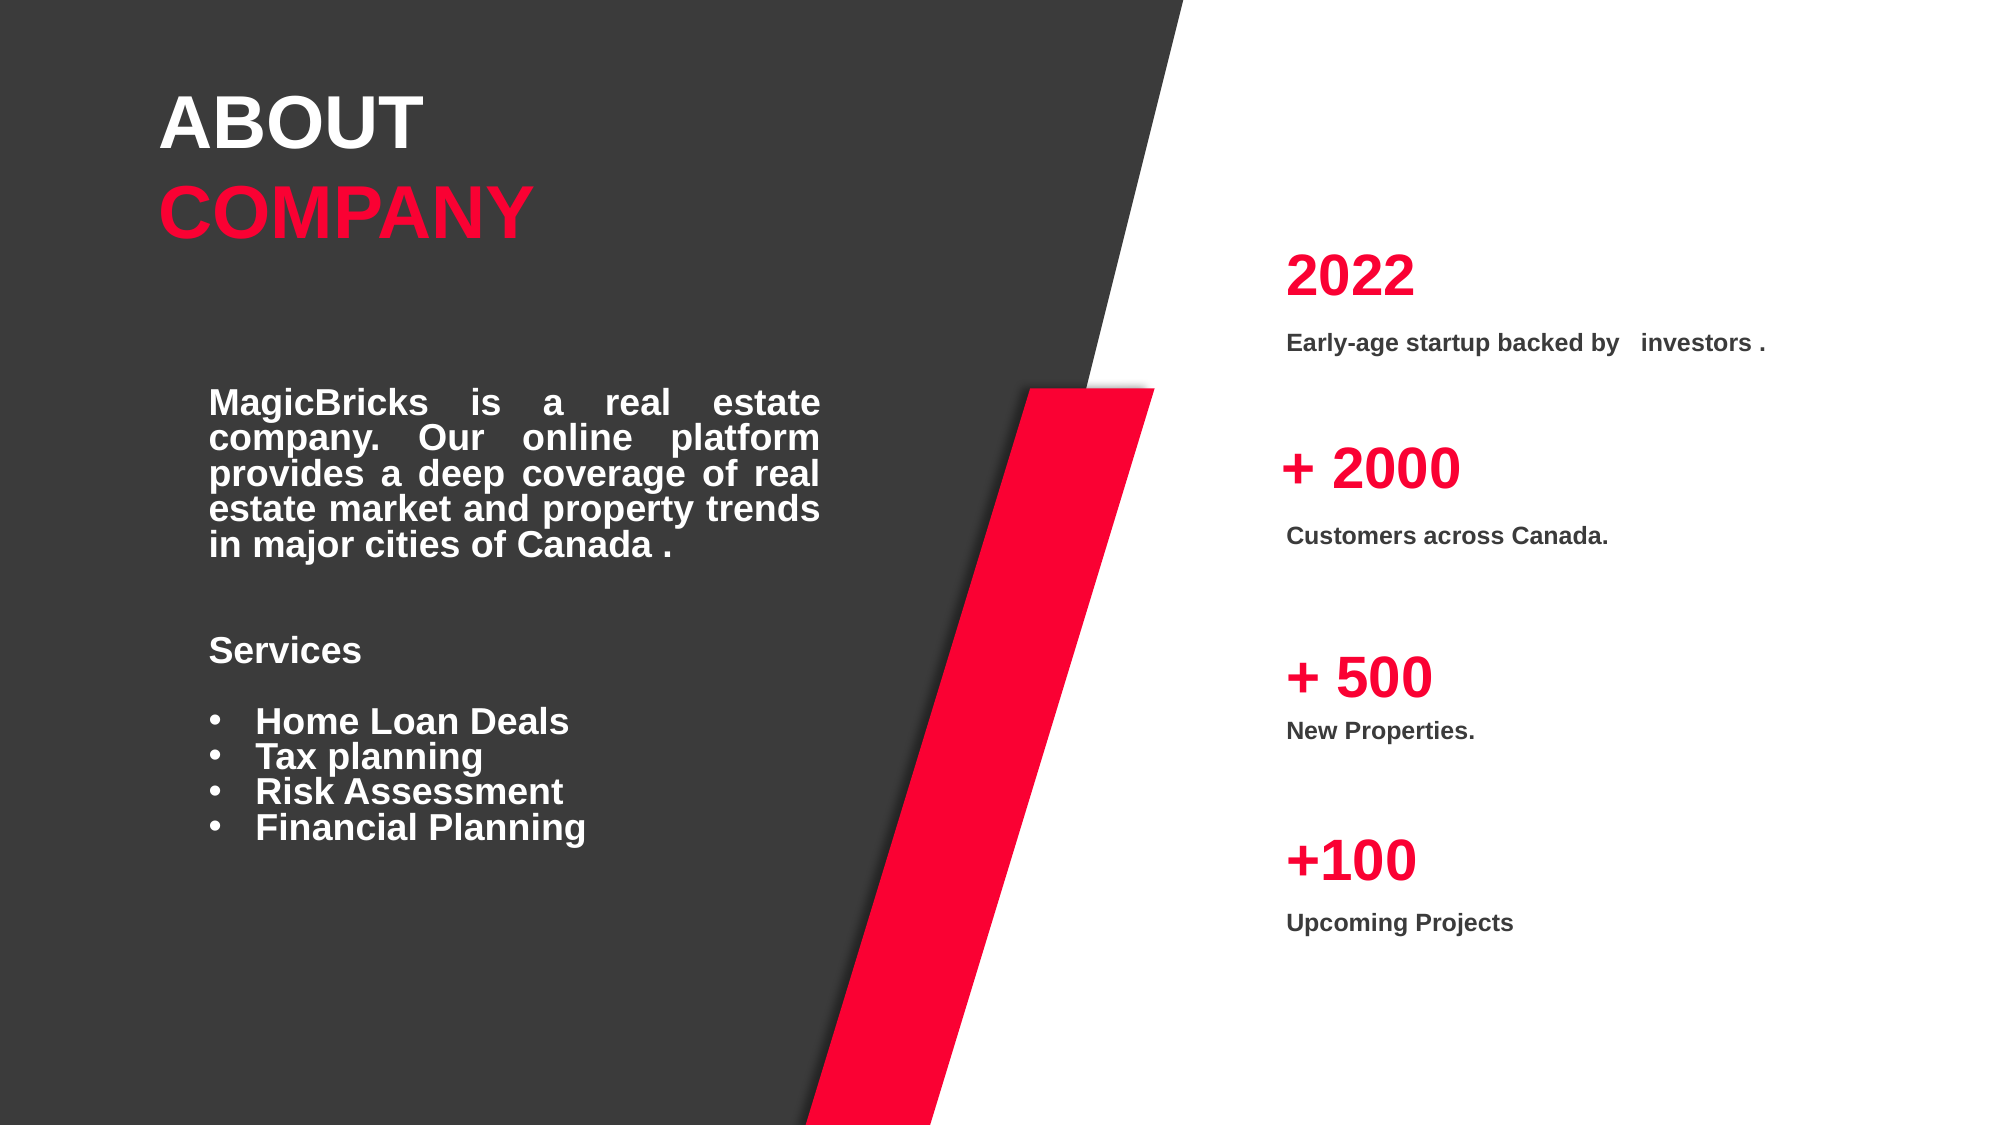

ABOUT
COMPANY
2022
Early-age startup backed by   investors .
MagicBricks is a real estate company. Our online platform provides a deep coverage of real estate market and property trends in major cities of Canada .

Services

Home Loan Deals
Tax planning
Risk Assessment
Financial Planning

+ 2000
Customers across Canada.
+ 500
New Properties.
+100
Upcoming Projects